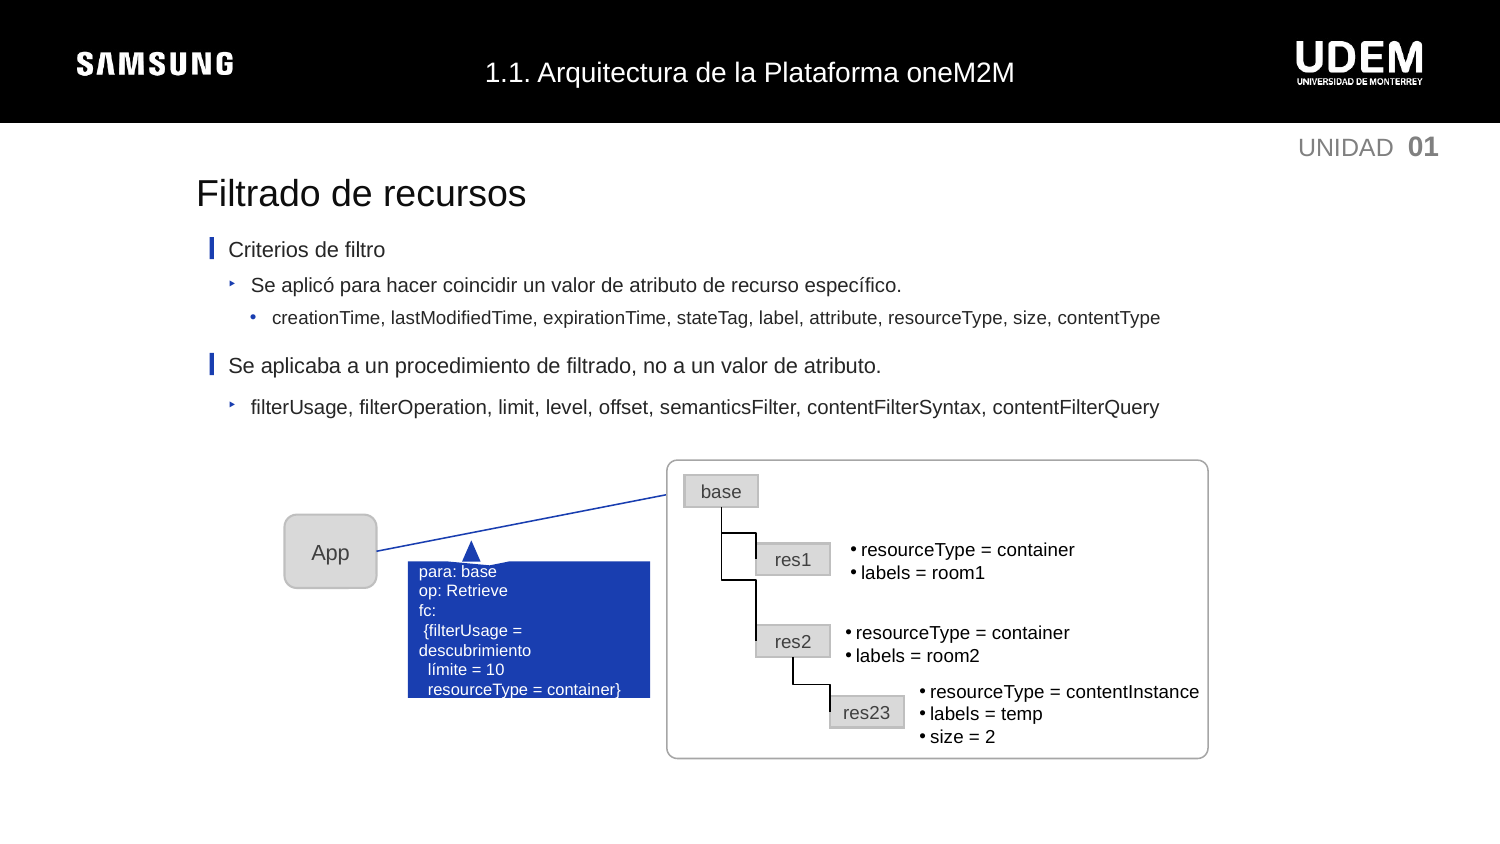

1.1. Arquitectura de la Plataforma oneM2M
UNIDAD  01
Filtrado de recursos
Criterios de filtro

Se aplicó para hacer coincidir un valor de atributo de recurso específico.
creationTime, lastModifiedTime, expirationTime, stateTag, label, attribute, resourceType, size, contentType
Se aplicaba a un procedimiento de filtrado, no a un valor de atributo.

filterUsage, filterOperation, limit, level, offset, semanticsFilter, contentFilterSyntax, contentFilterQuery

base
res1
res2
res23
resourceType = container
labels = room1
resourceType = container
labels = room2
resourceType = contentInstance
labels = temp
size = 2
App

para: base
op: Retrieve
fc:
 {filterUsage = descubrimiento
  límite = 10
  resourceType = container}